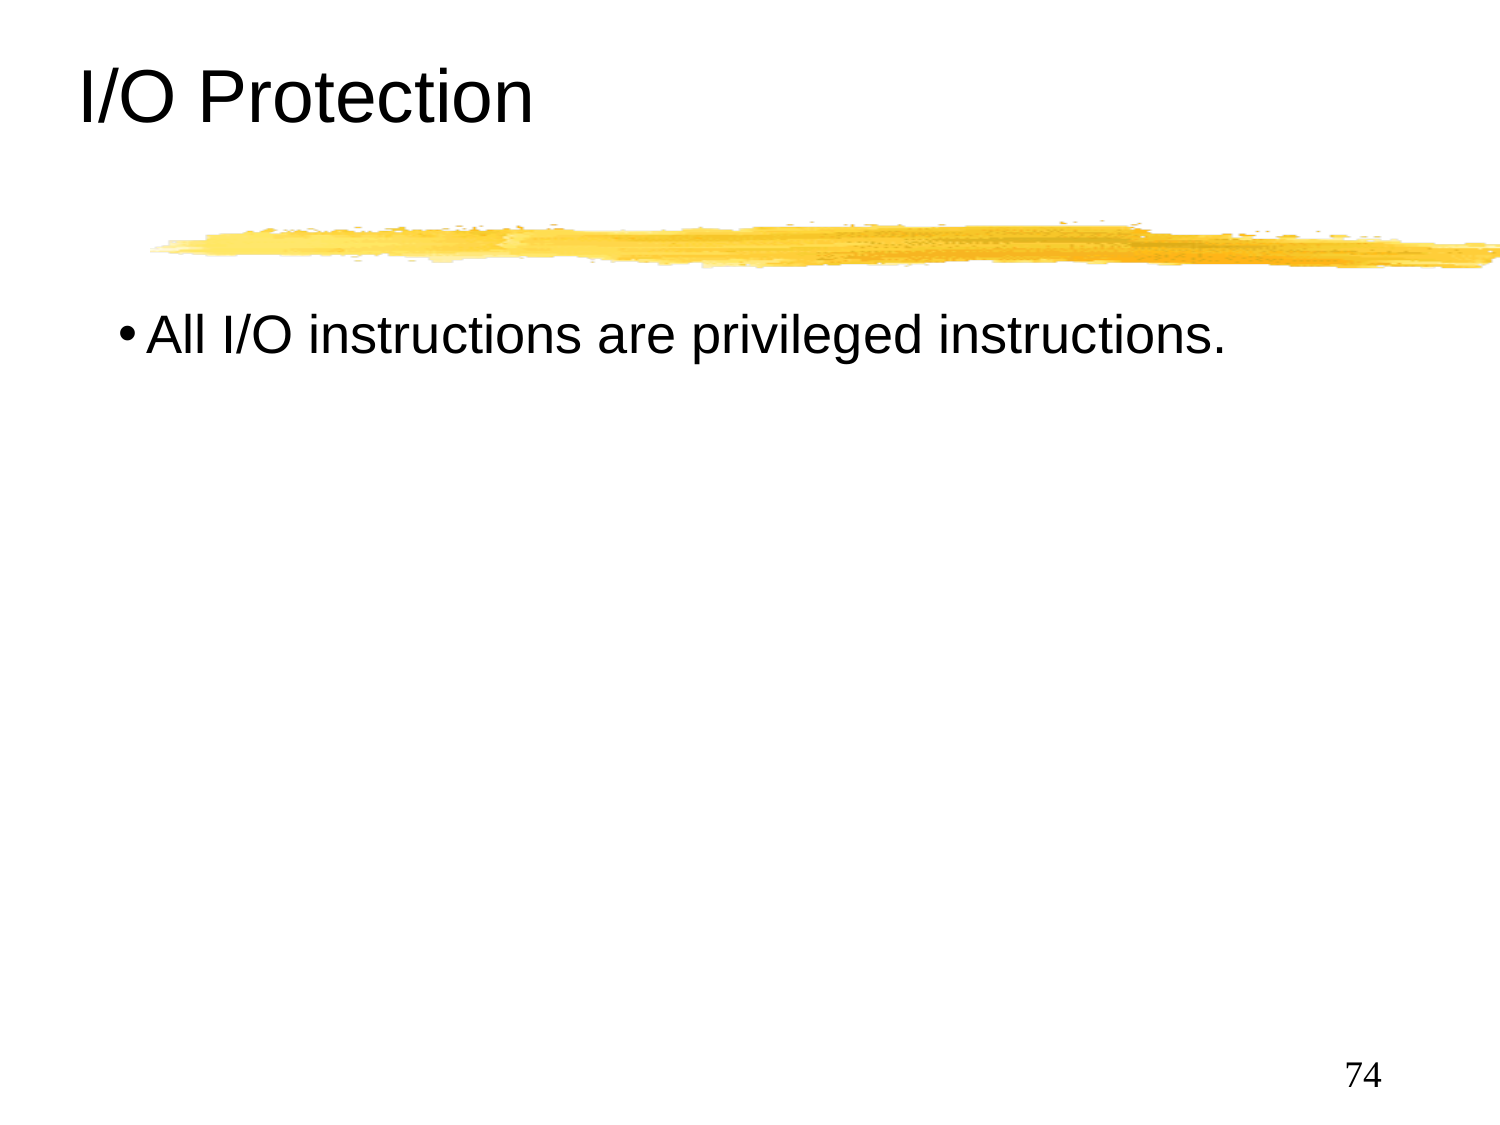

# I/O Protection
All I/O instructions are privileged instructions.

Must ensure that a user program could never gain control of the computer in kernel mode, e.g., a user program must not be able to store a new address in the interrupt vector.
74